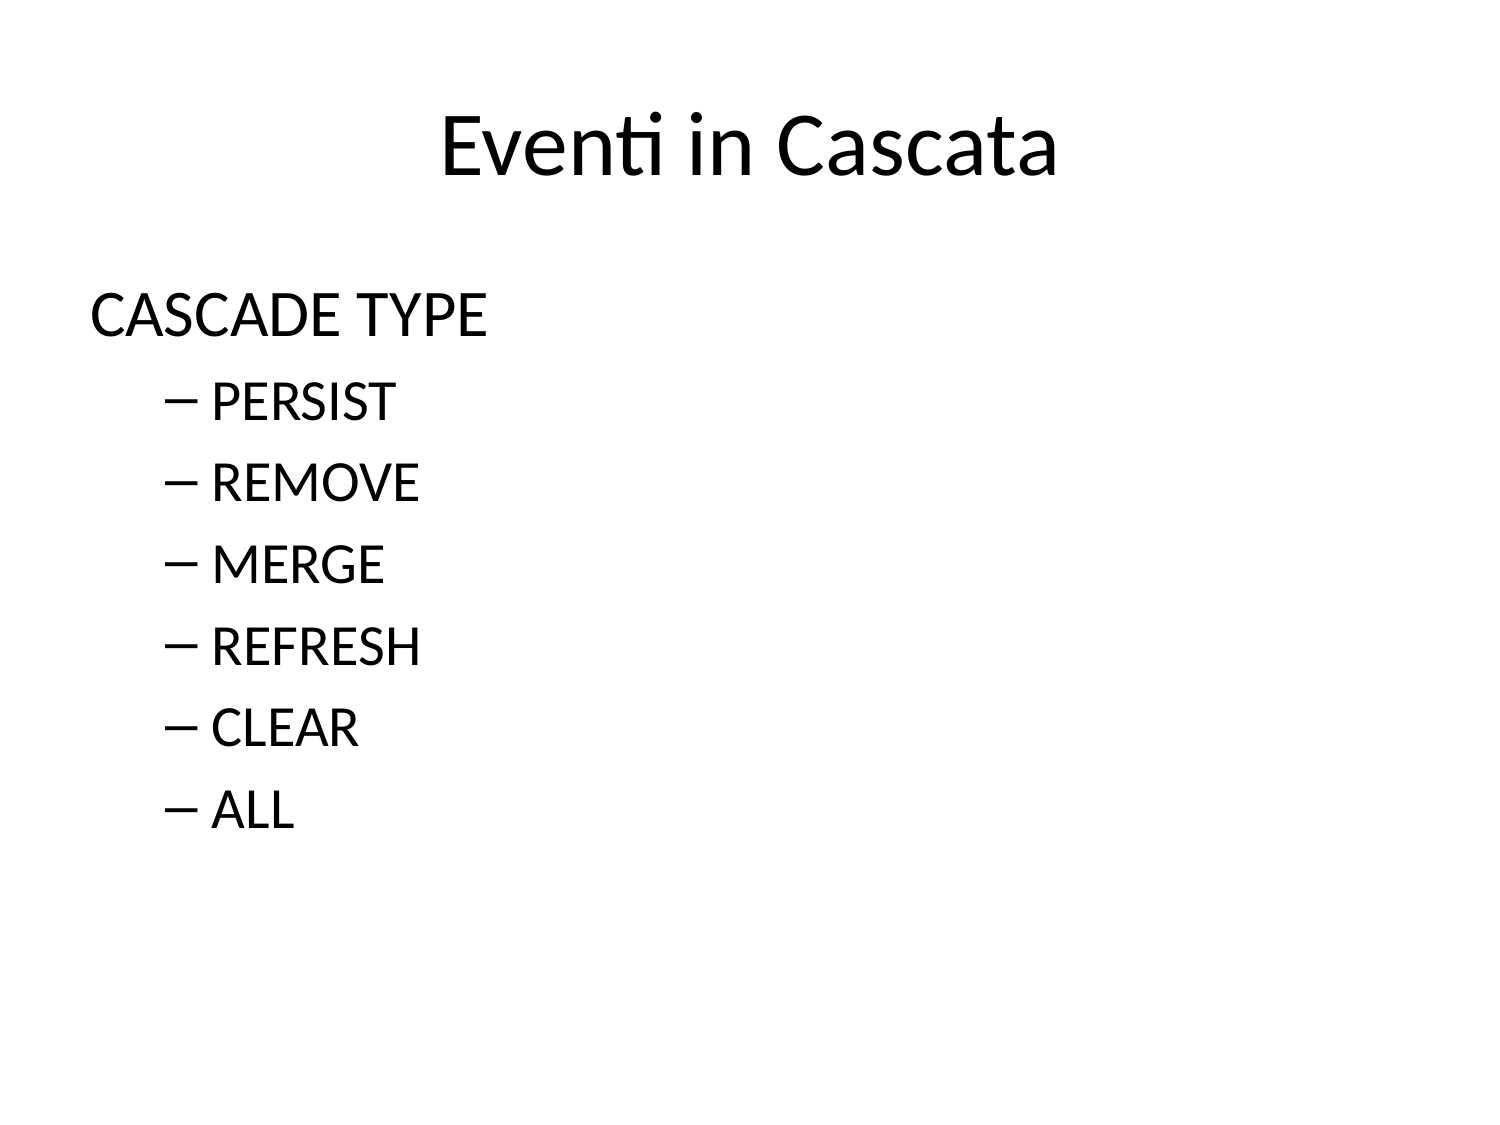

# Eventi in Cascata
CASCADE TYPE
PERSIST
REMOVE
MERGE
REFRESH
CLEAR
ALL